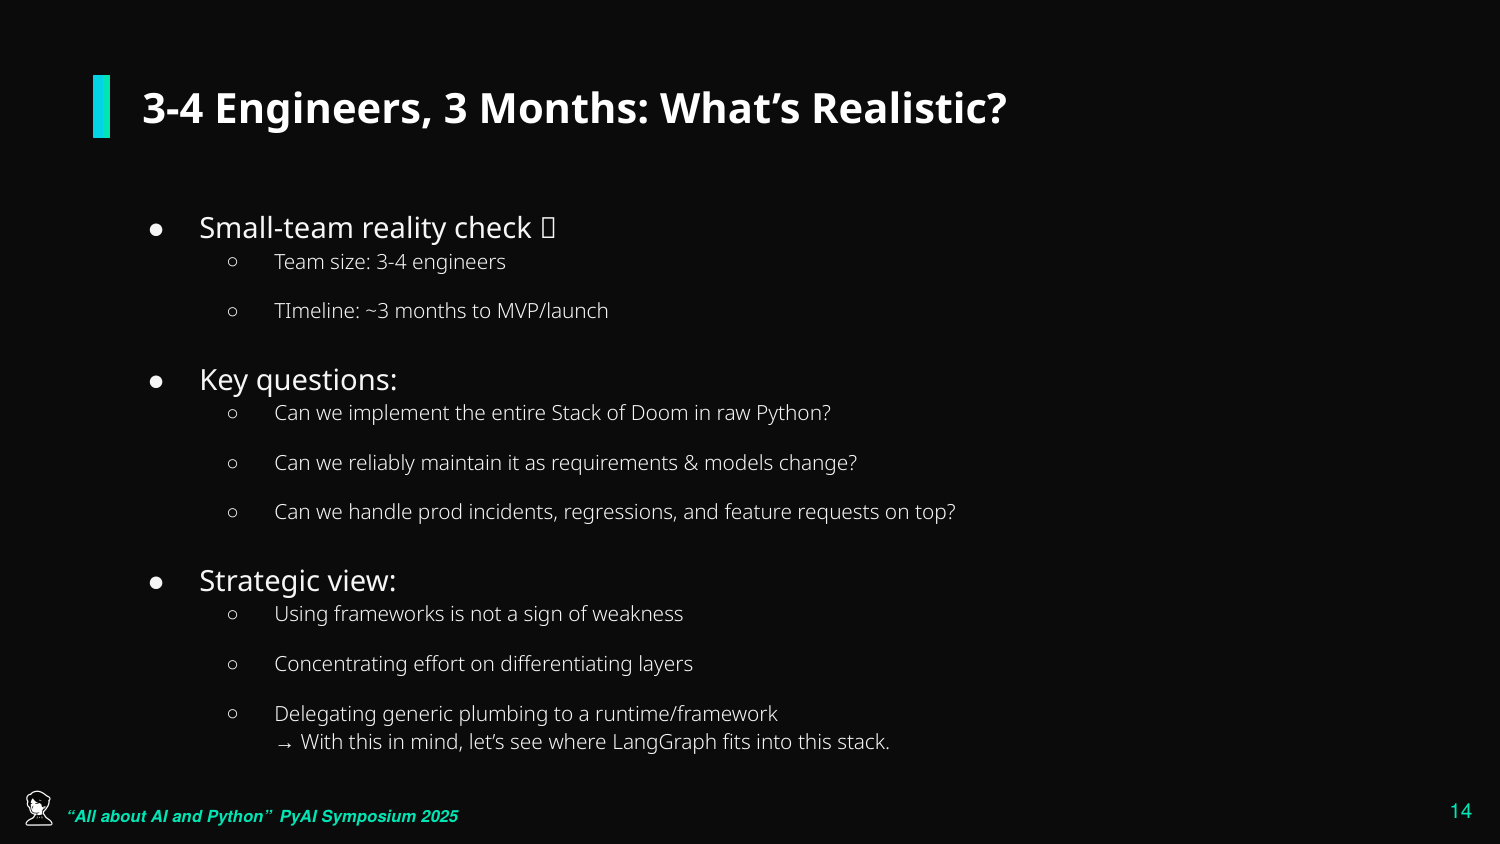

# 3-4 Engineers, 3 Months: What’s Realistic?
Small-team reality check 🧮
Team size: 3-4 engineers
TImeline: ~3 months to MVP/launch
Key questions:
Can we implement the entire Stack of Doom in raw Python?
Can we reliably maintain it as requirements & models change?
Can we handle prod incidents, regressions, and feature requests on top?
Strategic view:
Using frameworks is not a sign of weakness
Concentrating effort on differentiating layers
Delegating generic plumbing to a runtime/framework
→ With this in mind, let’s see where LangGraph fits into this stack.
14